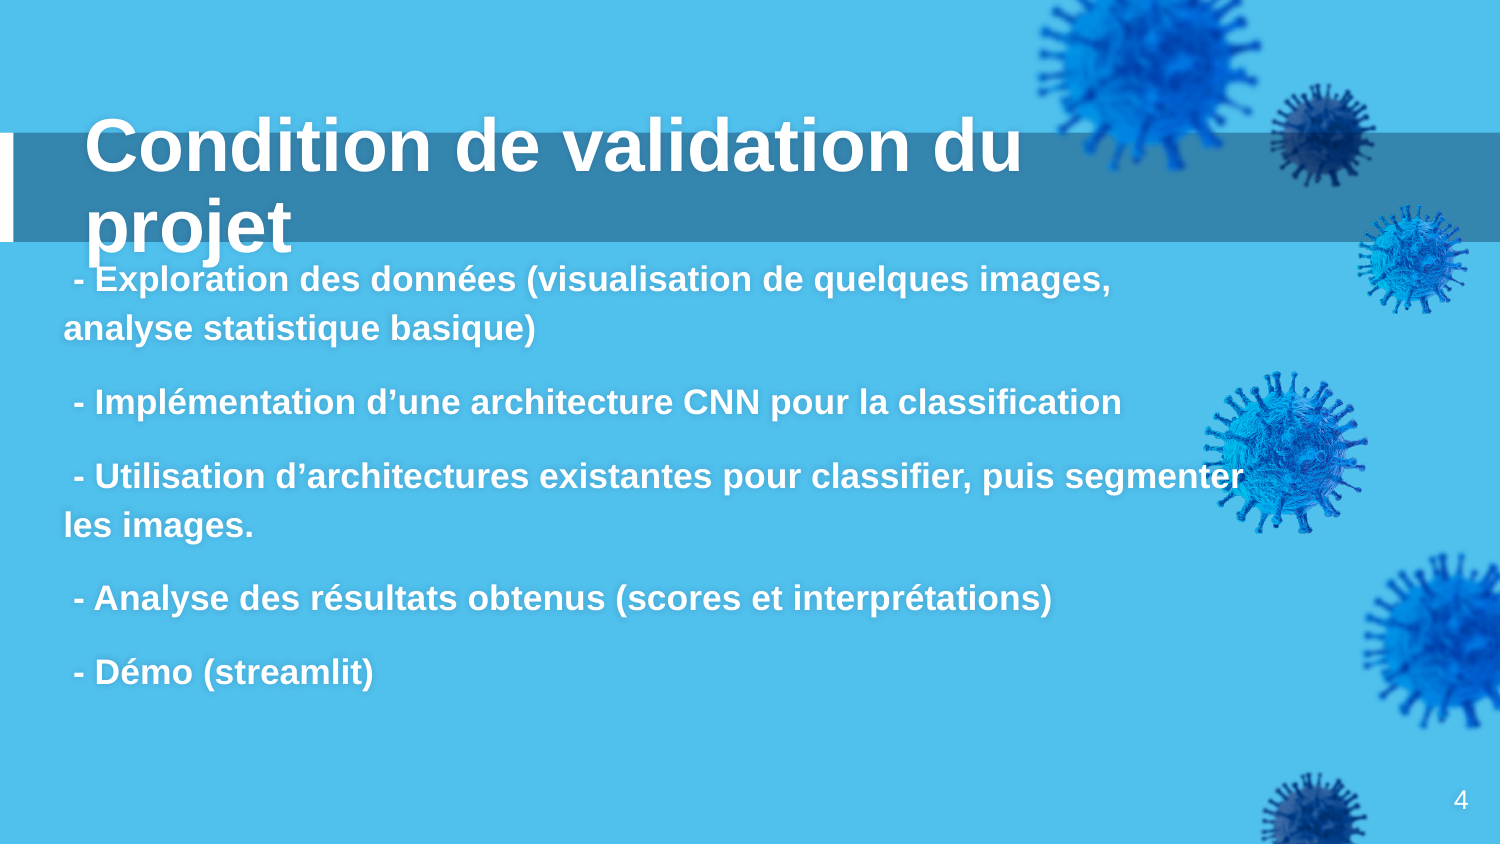

# Condition de validation du projet
 - Exploration des données (visualisation de quelques images, analyse statistique basique)
 - Implémentation d’une architecture CNN pour la classification
 - Utilisation d’architectures existantes pour classifier, puis segmenter les images.
 - Analyse des résultats obtenus (scores et interprétations)
 - Démo (streamlit)

4